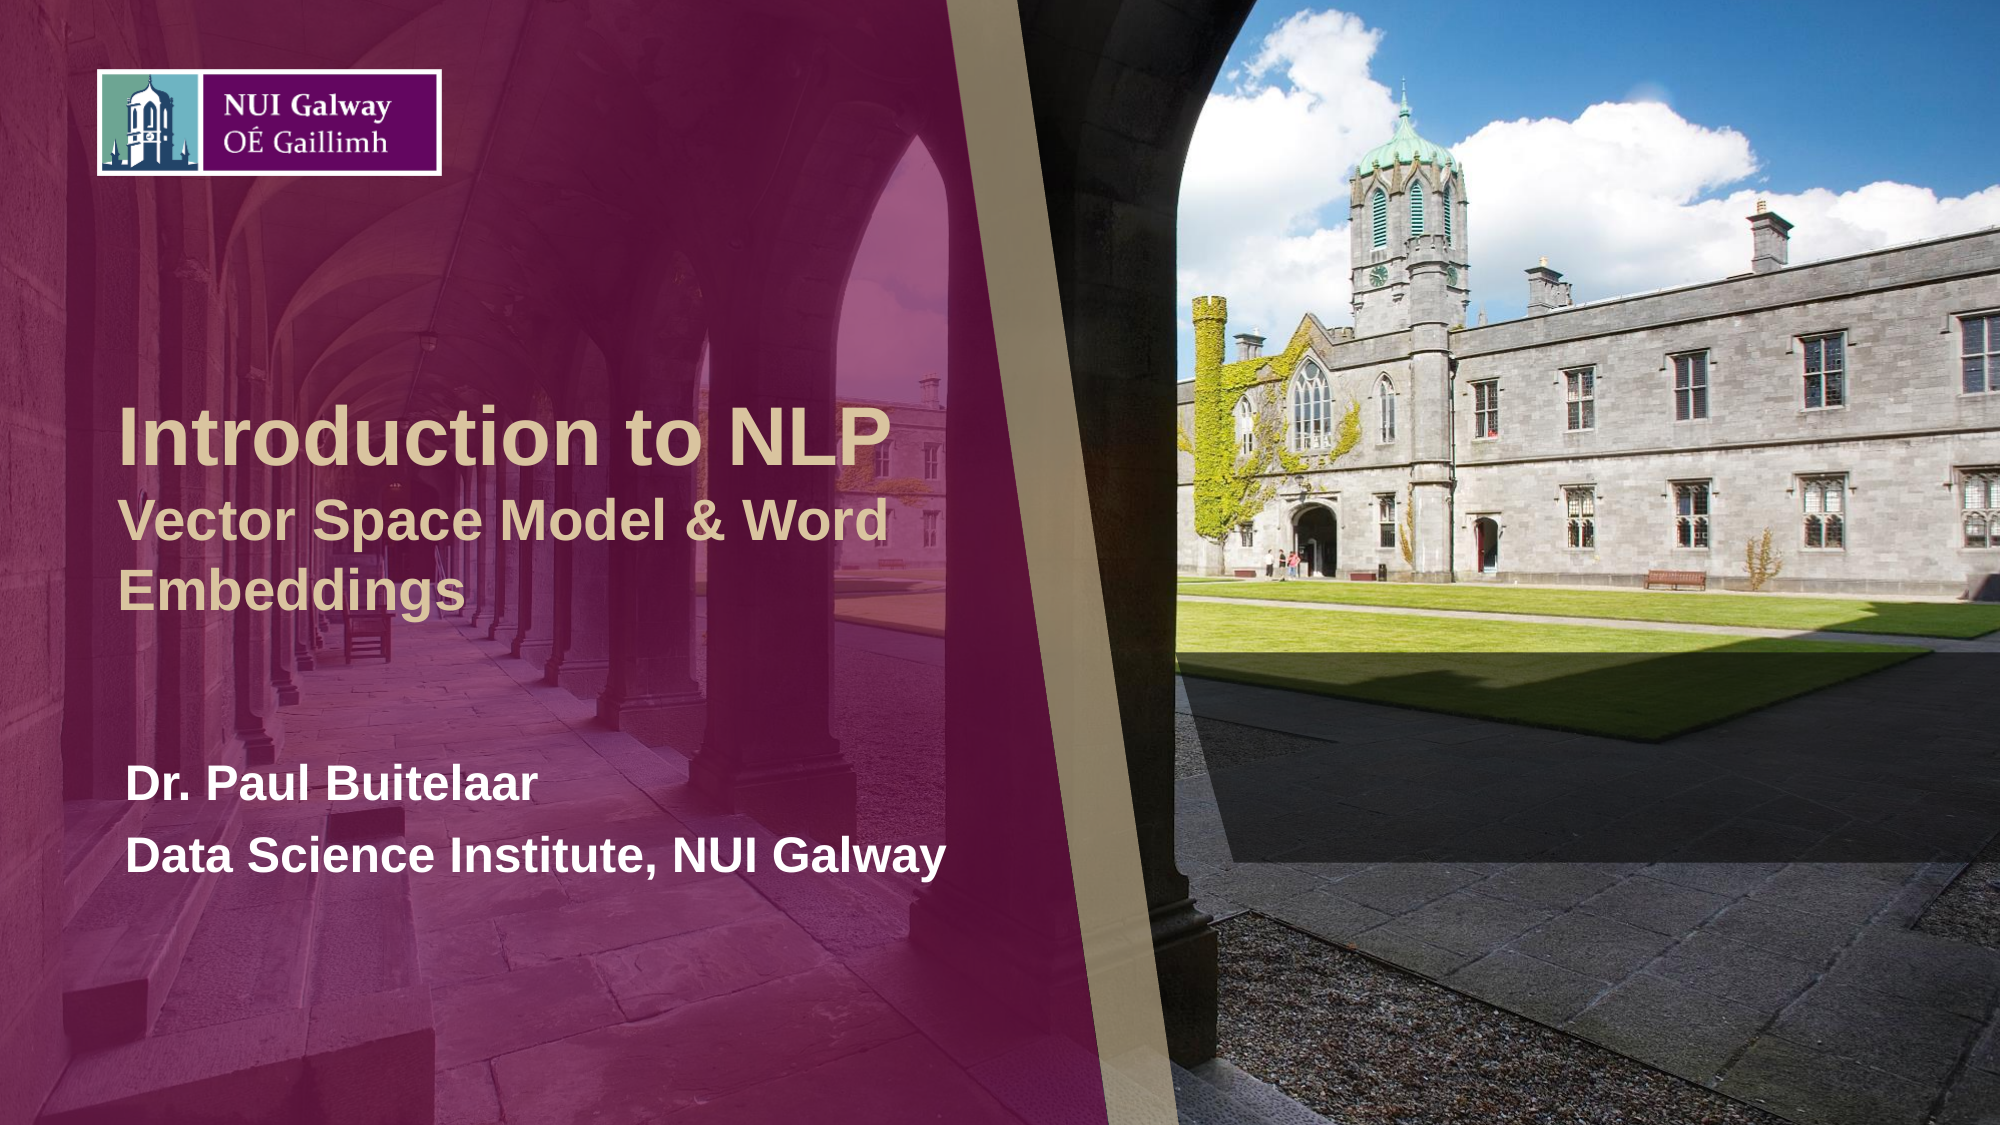

Introduction to NLP
Vector Space Model & Word Embeddings
Dr. Paul Buitelaar
Data Science Institute, NUI Galway